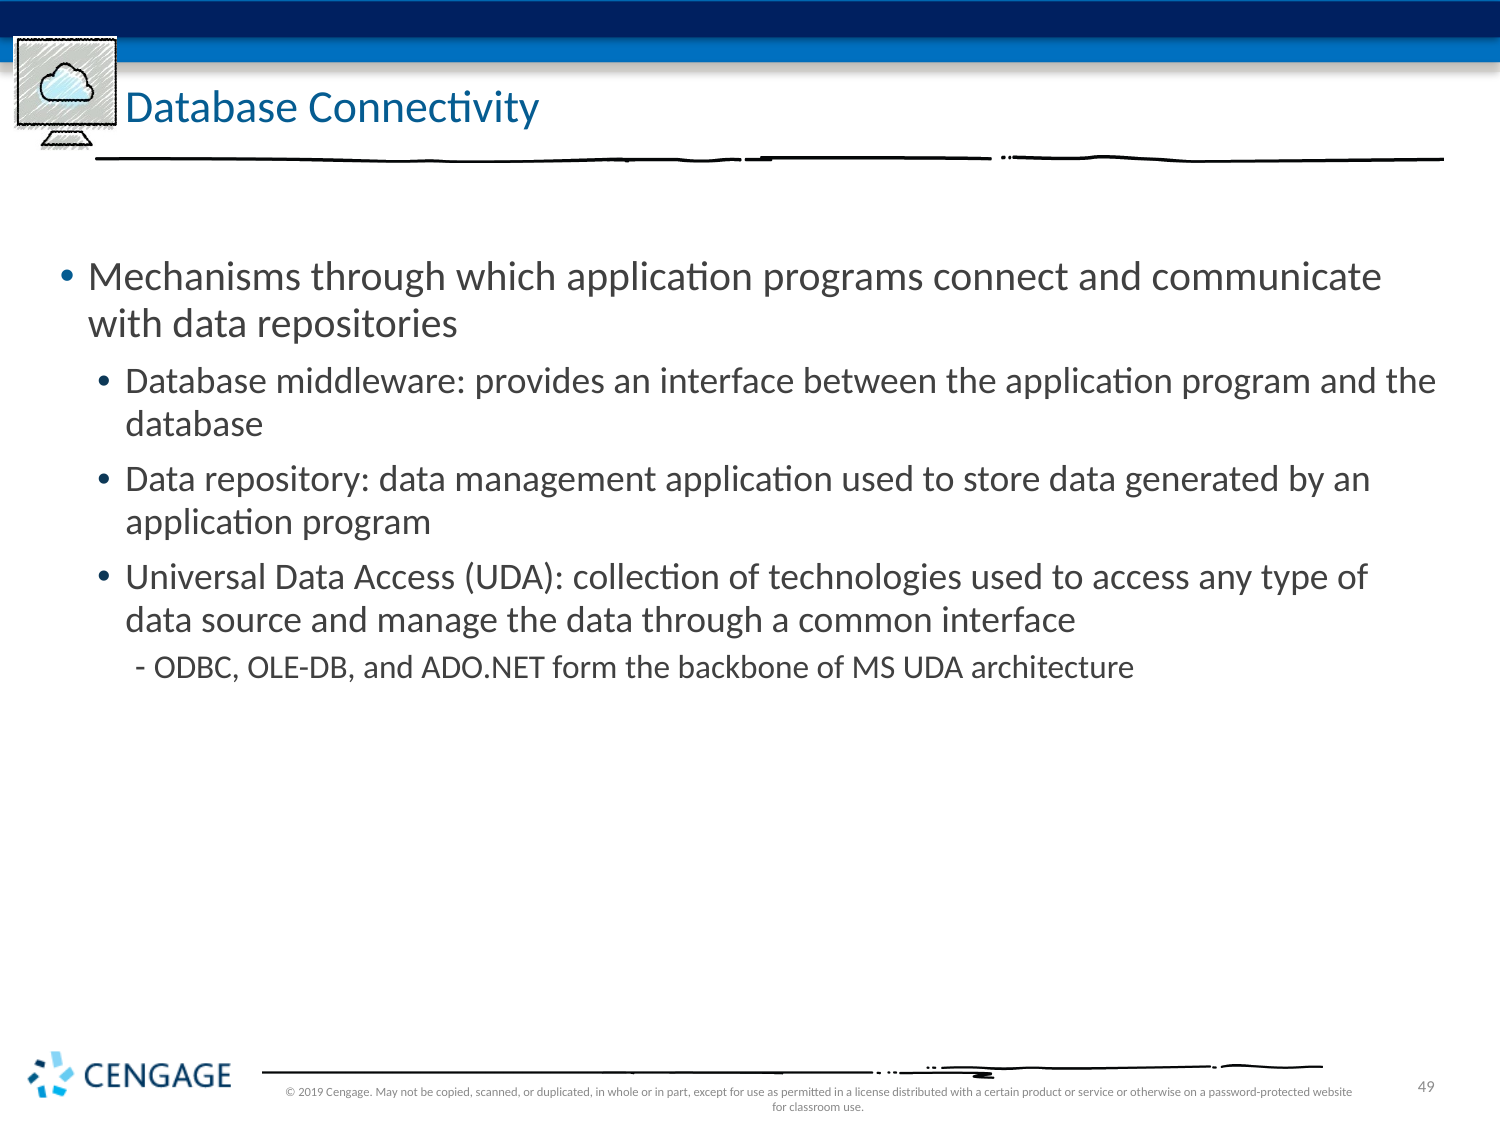

# Database Connectivity
Mechanisms through which application programs connect and communicate with data repositories
Database middleware: provides an interface between the application program and the database
Data repository: data management application used to store data generated by an application program
Universal Data Access (UDA): collection of technologies used to access any type of data source and manage the data through a common interface
ODBC, OLE-DB, and ADO.NET form the backbone of MS UDA architecture
© 2019 Cengage. May not be copied, scanned, or duplicated, in whole or in part, except for use as permitted in a license distributed with a certain product or service or otherwise on a password-protected website for classroom use.